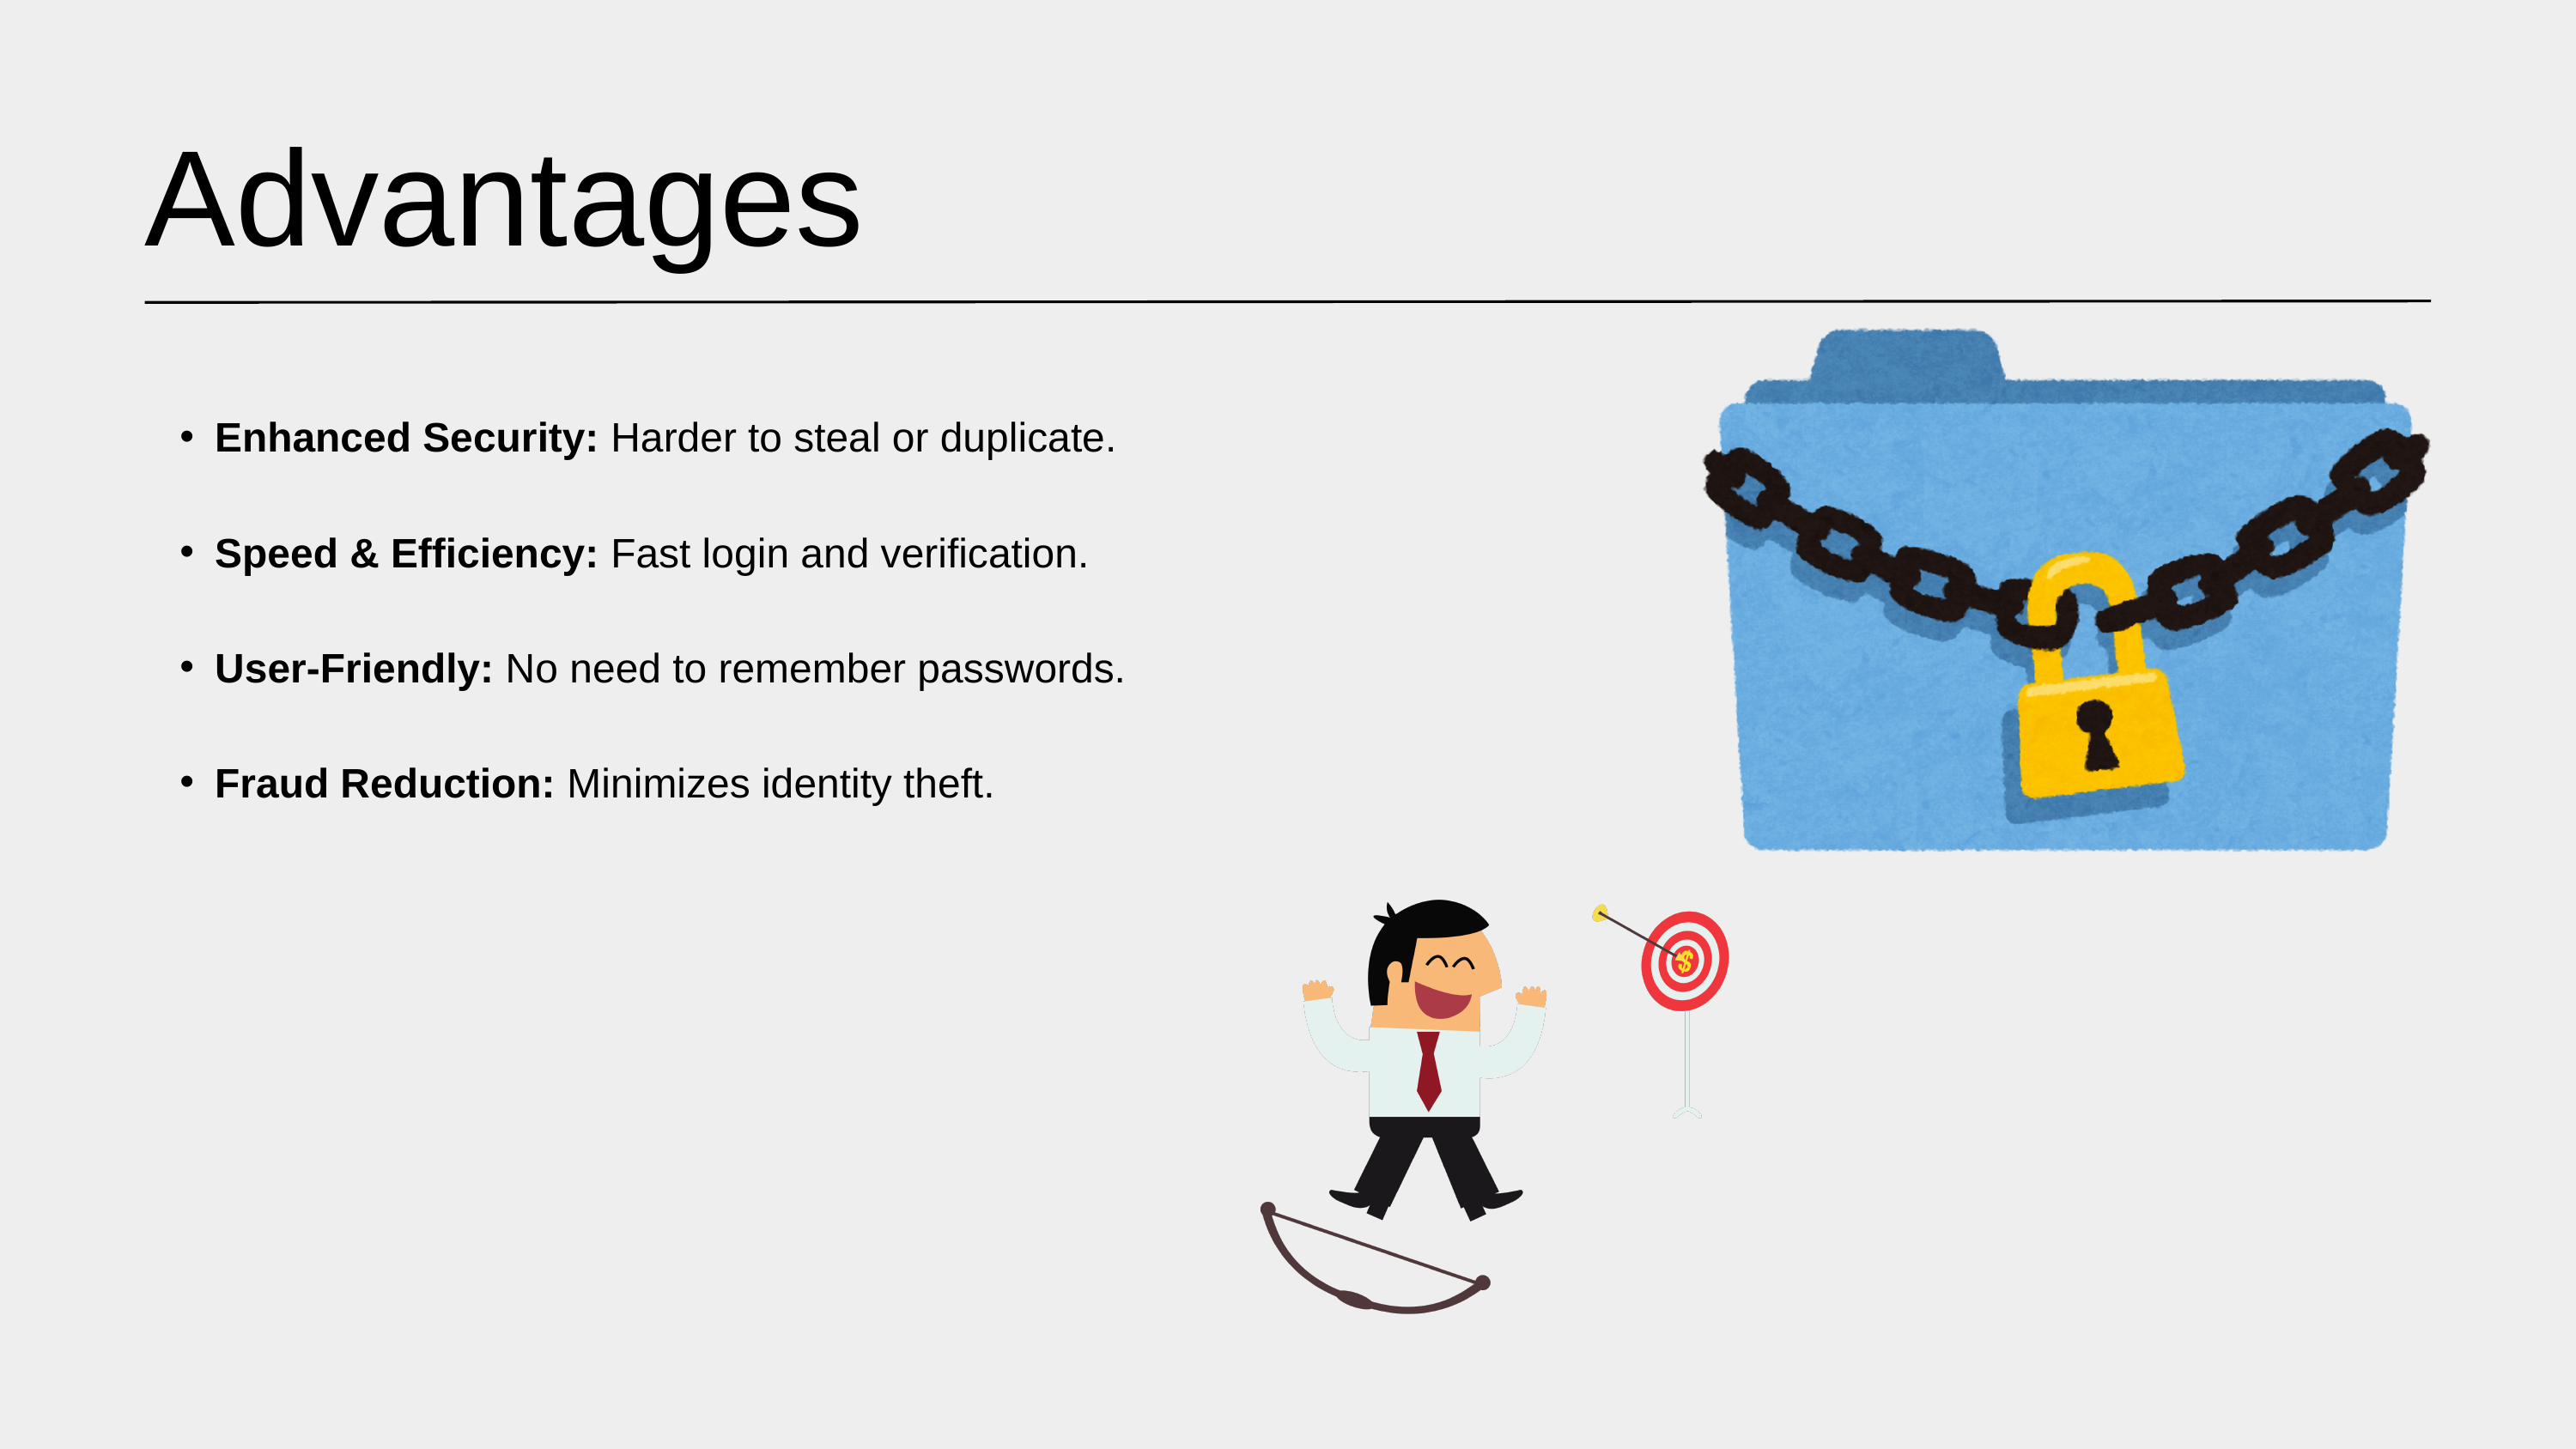

Advantages

Enhanced Security: Harder to steal or duplicate.

Speed & Efficiency: Fast login and verification.

User-Friendly: No need to remember passwords.

Fraud Reduction: Minimizes identity theft.